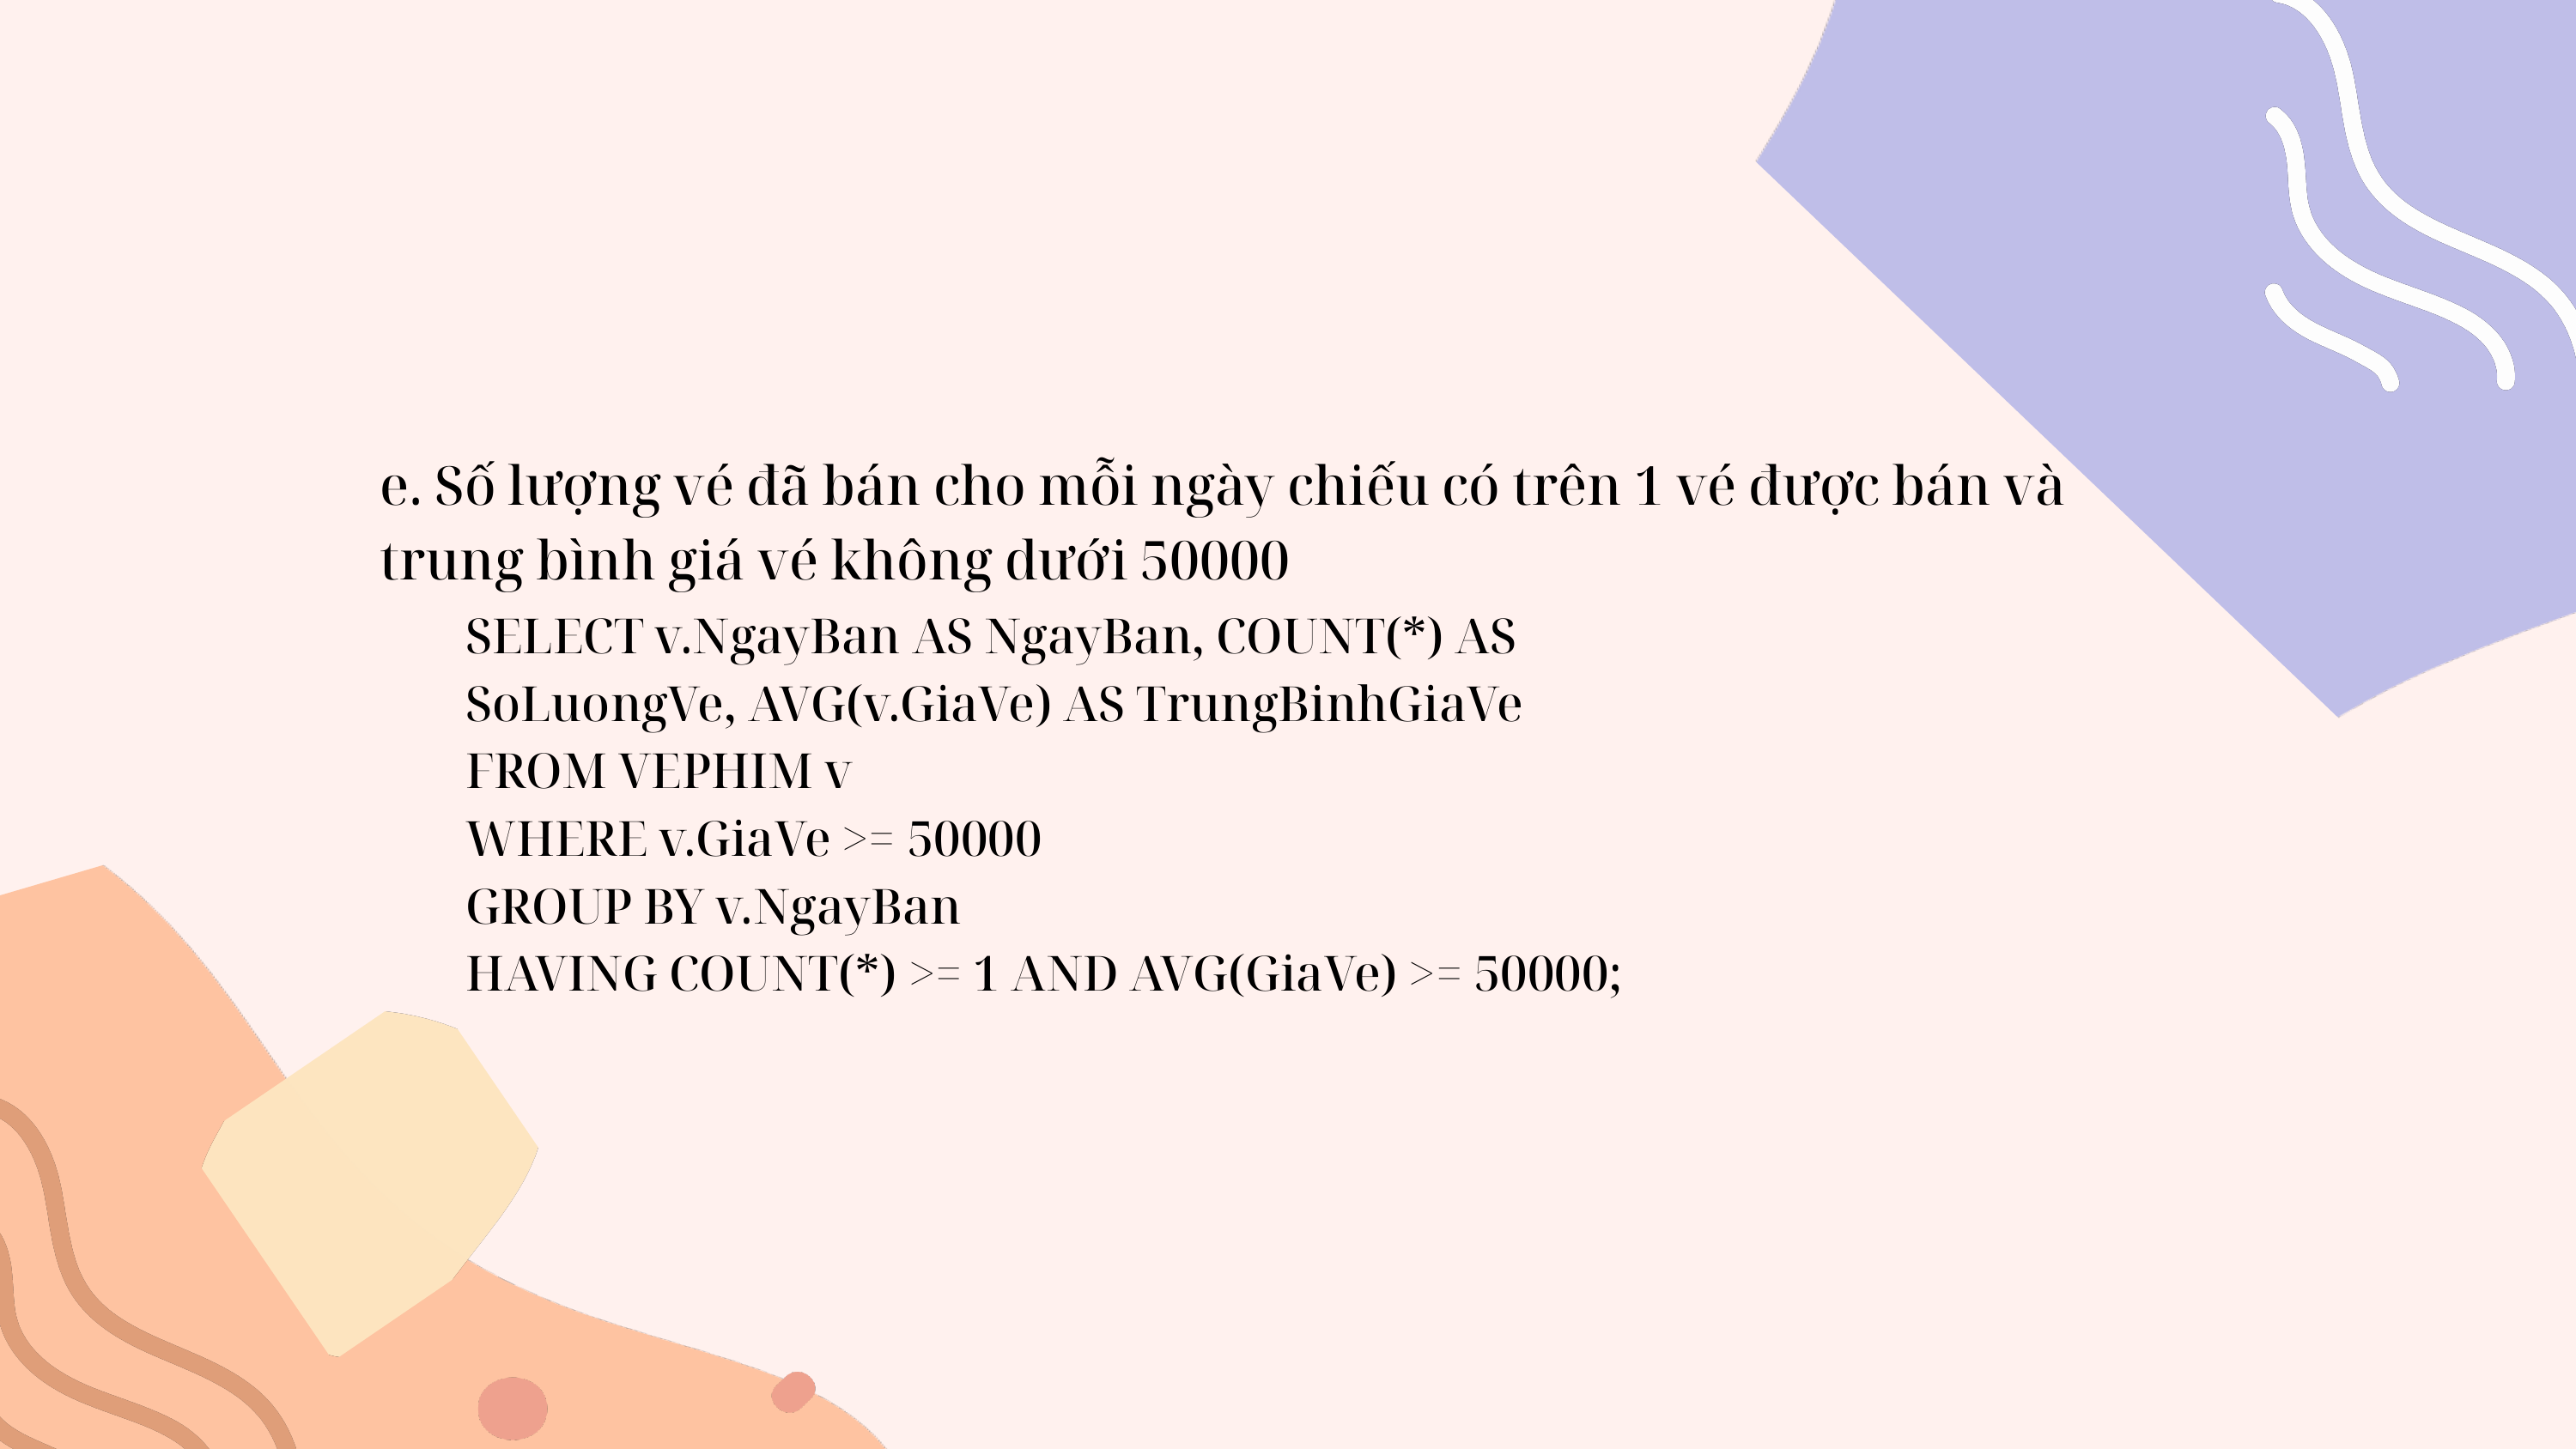

e. Số lượng vé đã bán cho mỗi ngày chiếu có trên 1 vé được bán và trung bình giá vé không dưới 50000
SELECT v.NgayBan AS NgayBan, COUNT(*) AS SoLuongVe, AVG(v.GiaVe) AS TrungBinhGiaVe
FROM VEPHIM v
WHERE v.GiaVe >= 50000
GROUP BY v.NgayBan
HAVING COUNT(*) >= 1 AND AVG(GiaVe) >= 50000;